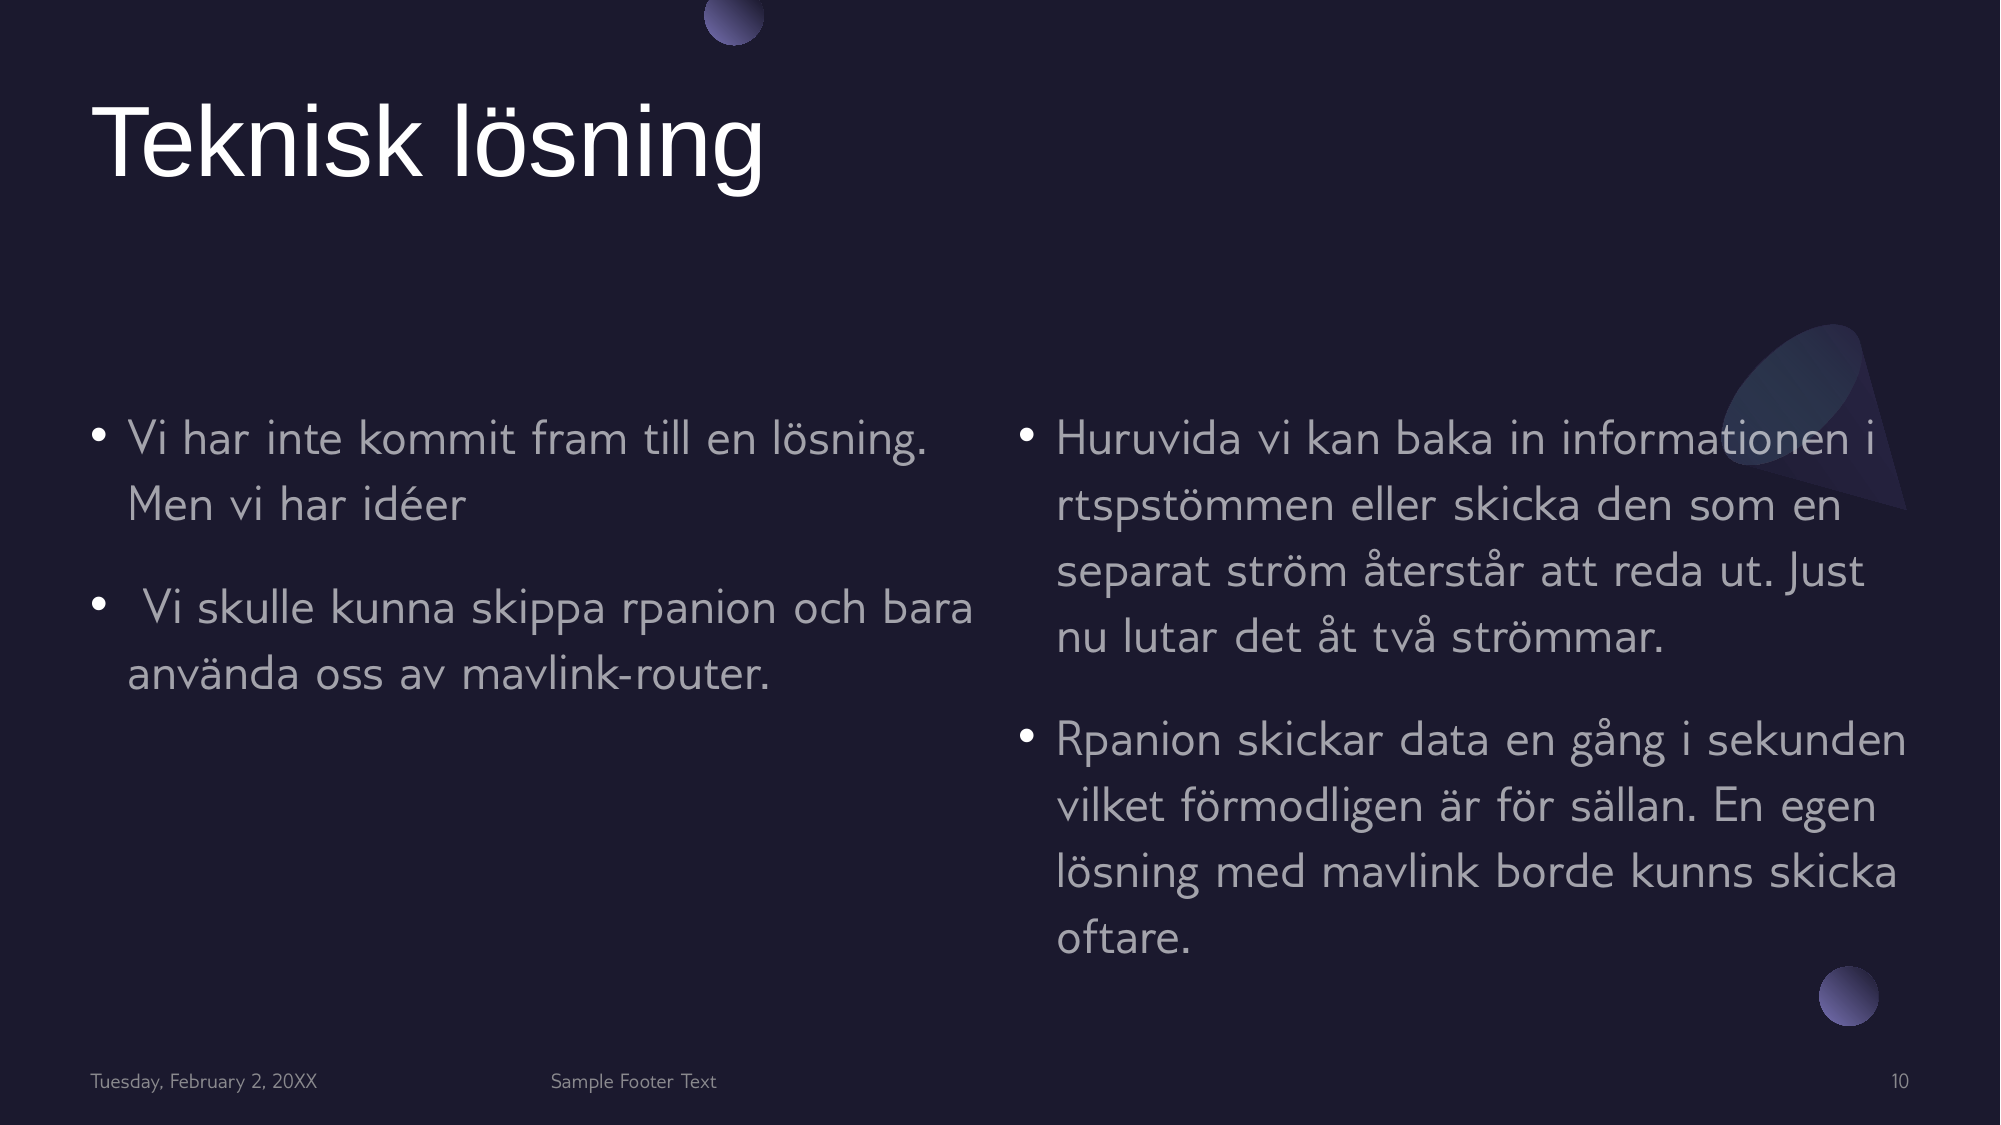

# Teknisk lösning

Vi har inte kommit fram till en lösning. Men vi har idéer
 Vi skulle kunna skippa rpanion och bara använda oss av mavlink-router.
Huruvida vi kan baka in informationen i rtspstömmen eller skicka den som en separat ström återstår att reda ut. Just nu lutar det åt två strömmar.
Rpanion skickar data en gång i sekunden vilket förmodligen är för sällan. En egen lösning med mavlink borde kunns skicka oftare.
Tuesday, February 2, 20XX
Sample Footer Text
10